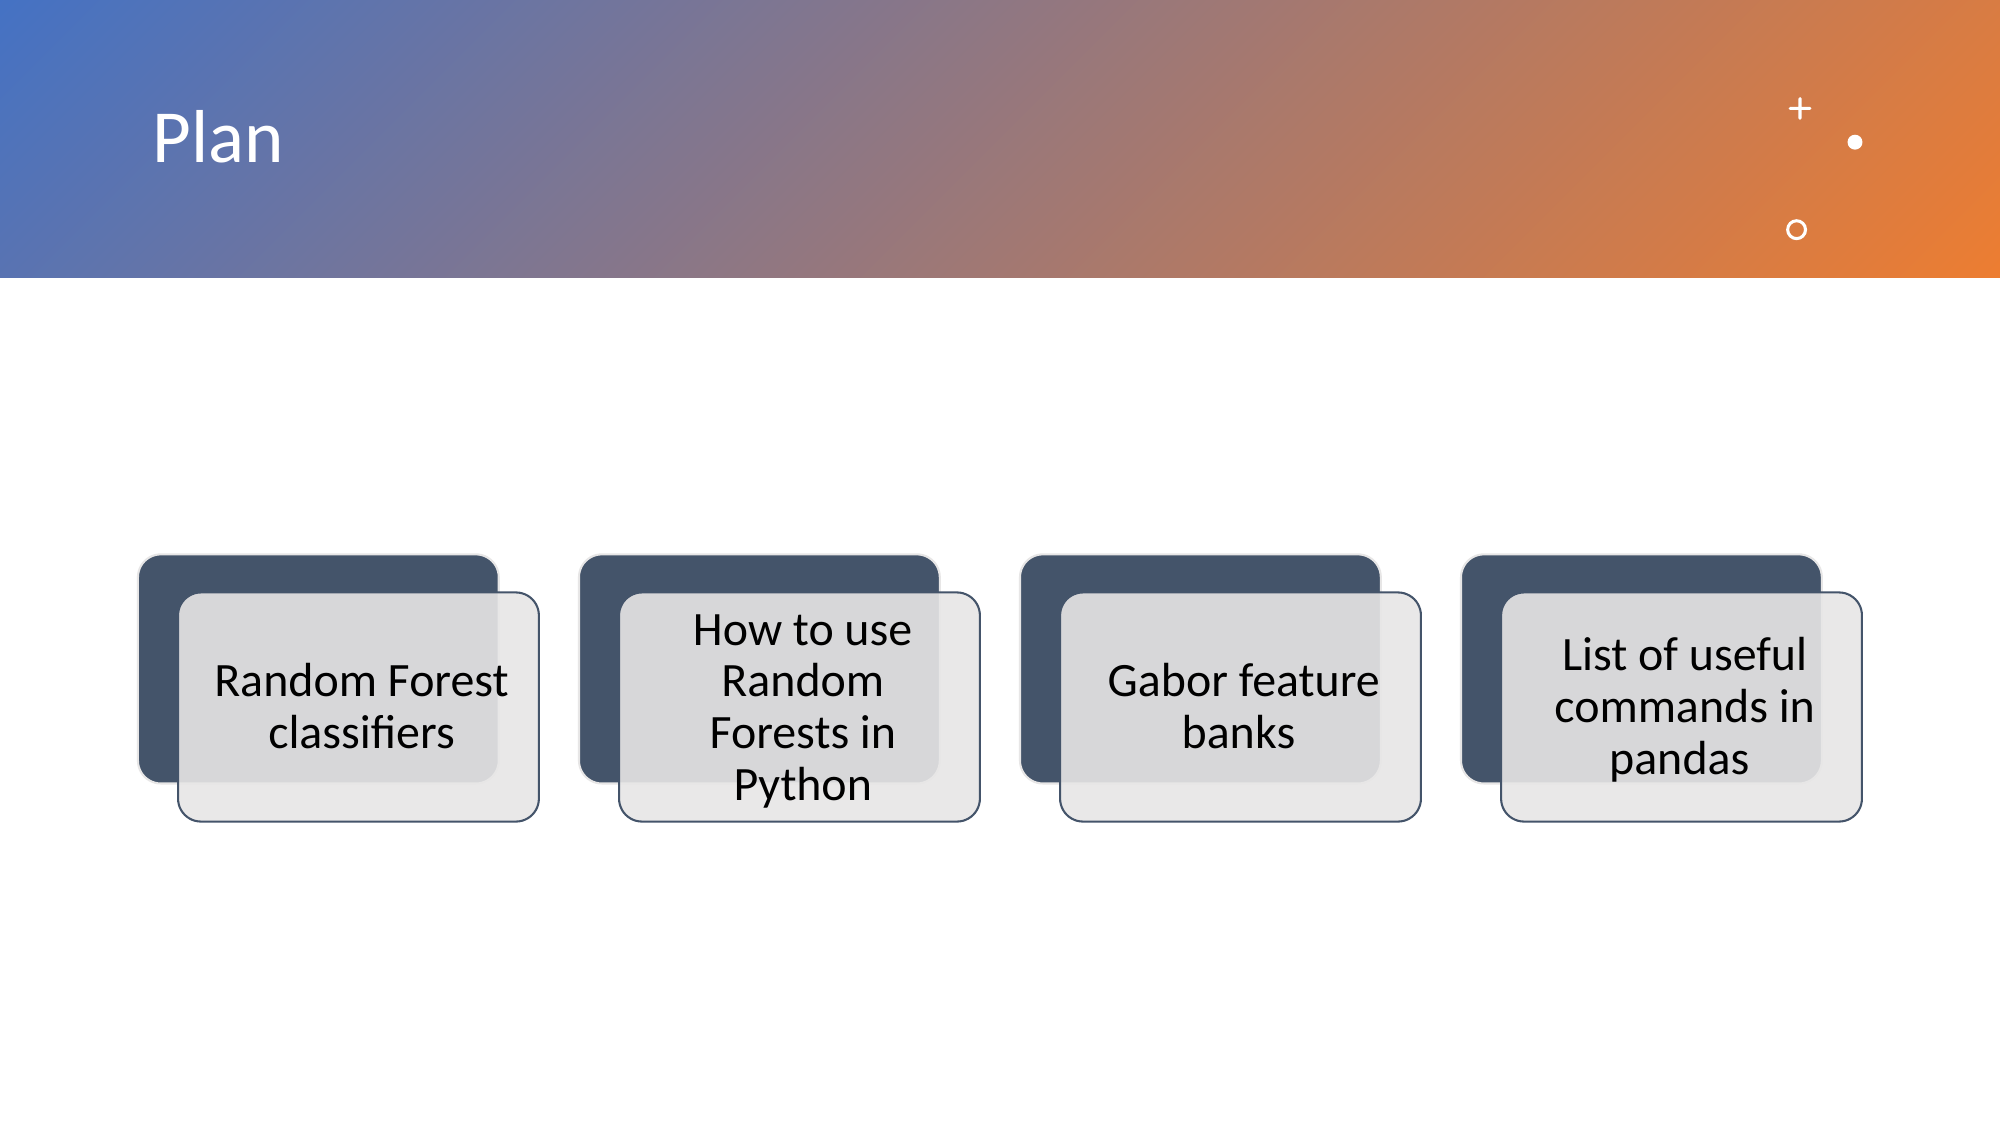

# Plan

Random Forest classifiers
How to use Random Forests in Python
Gabor feature banks
List of useful commands in pandas